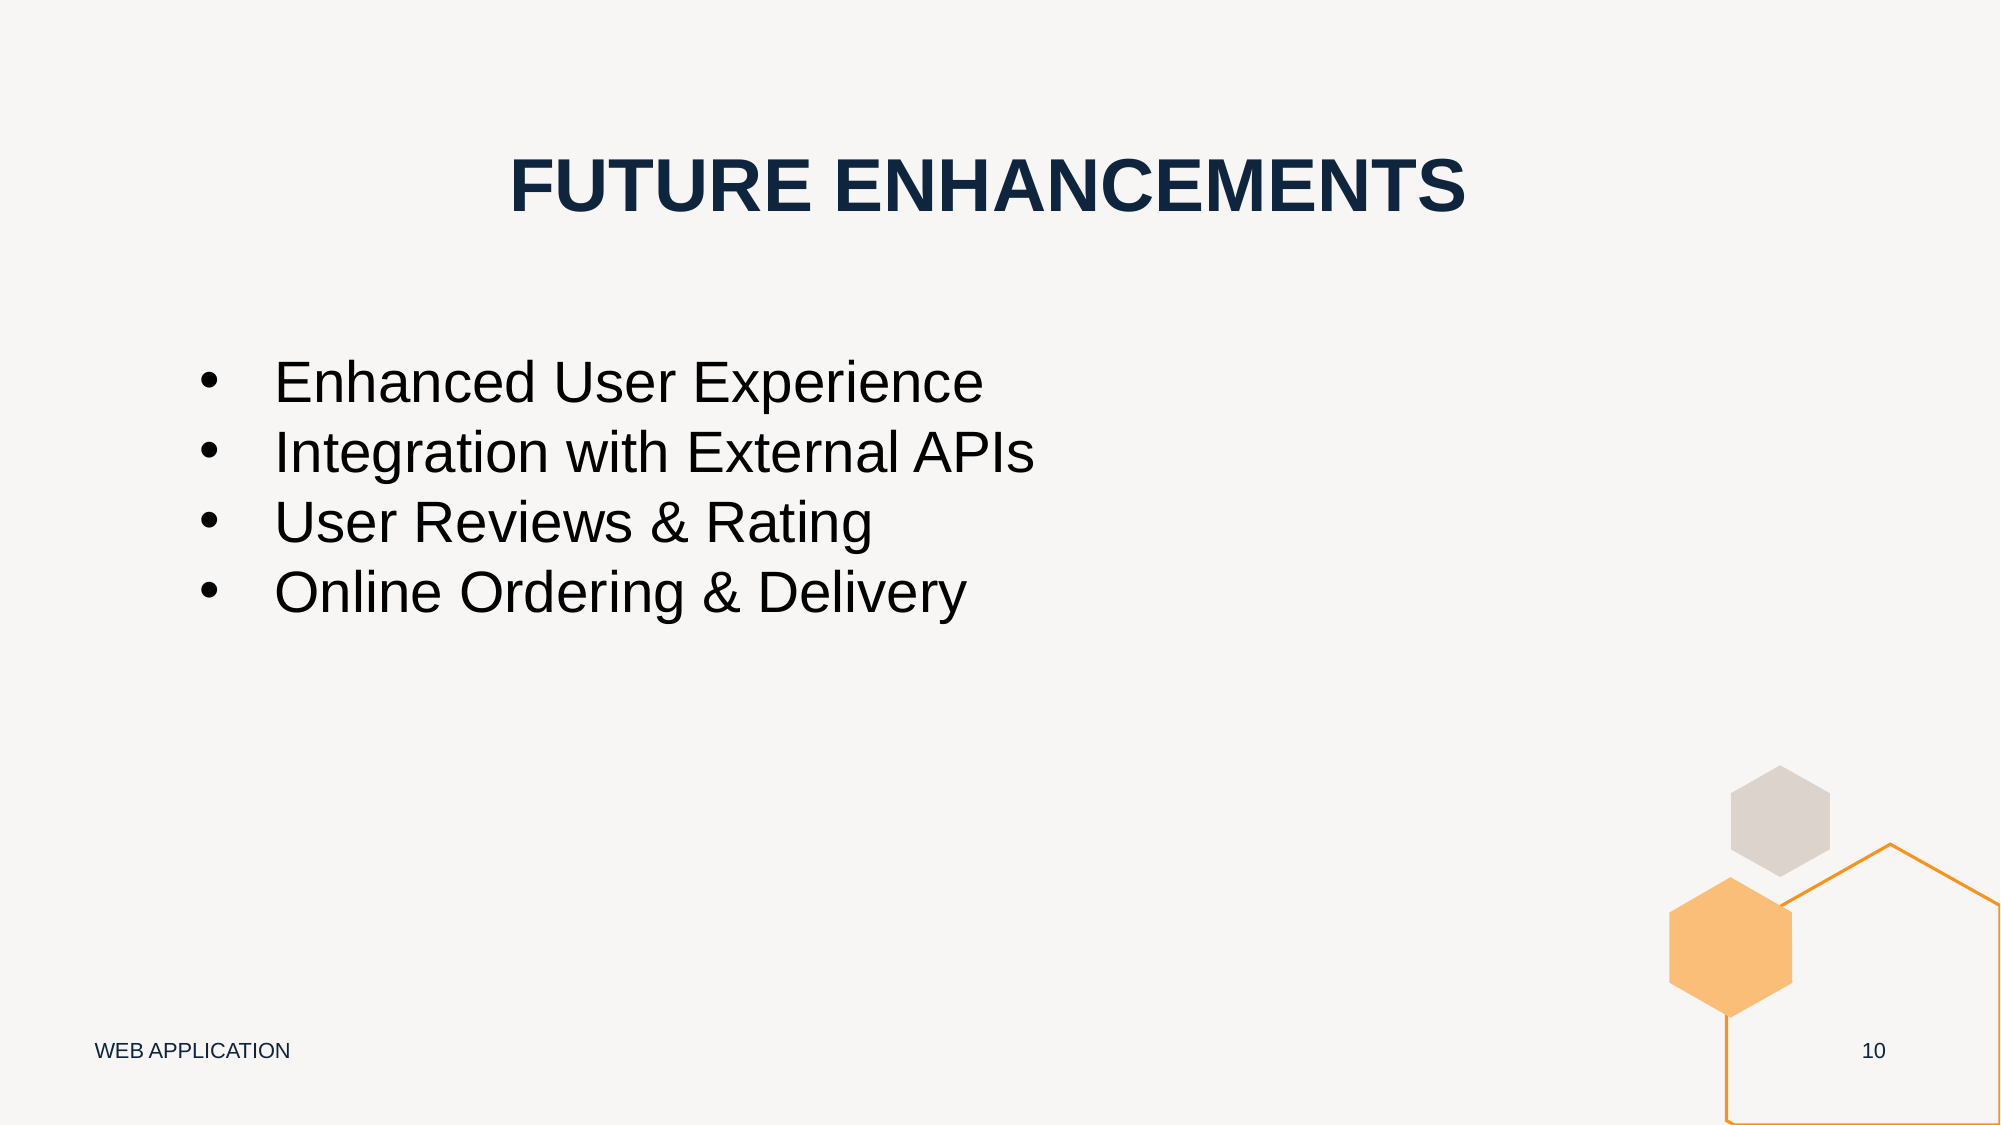

# FUTURE ENHANCEMENTS
Enhanced User Experience
Integration with External APIs
User Reviews & Rating
Online Ordering & Delivery

WEB APPLICATION
10